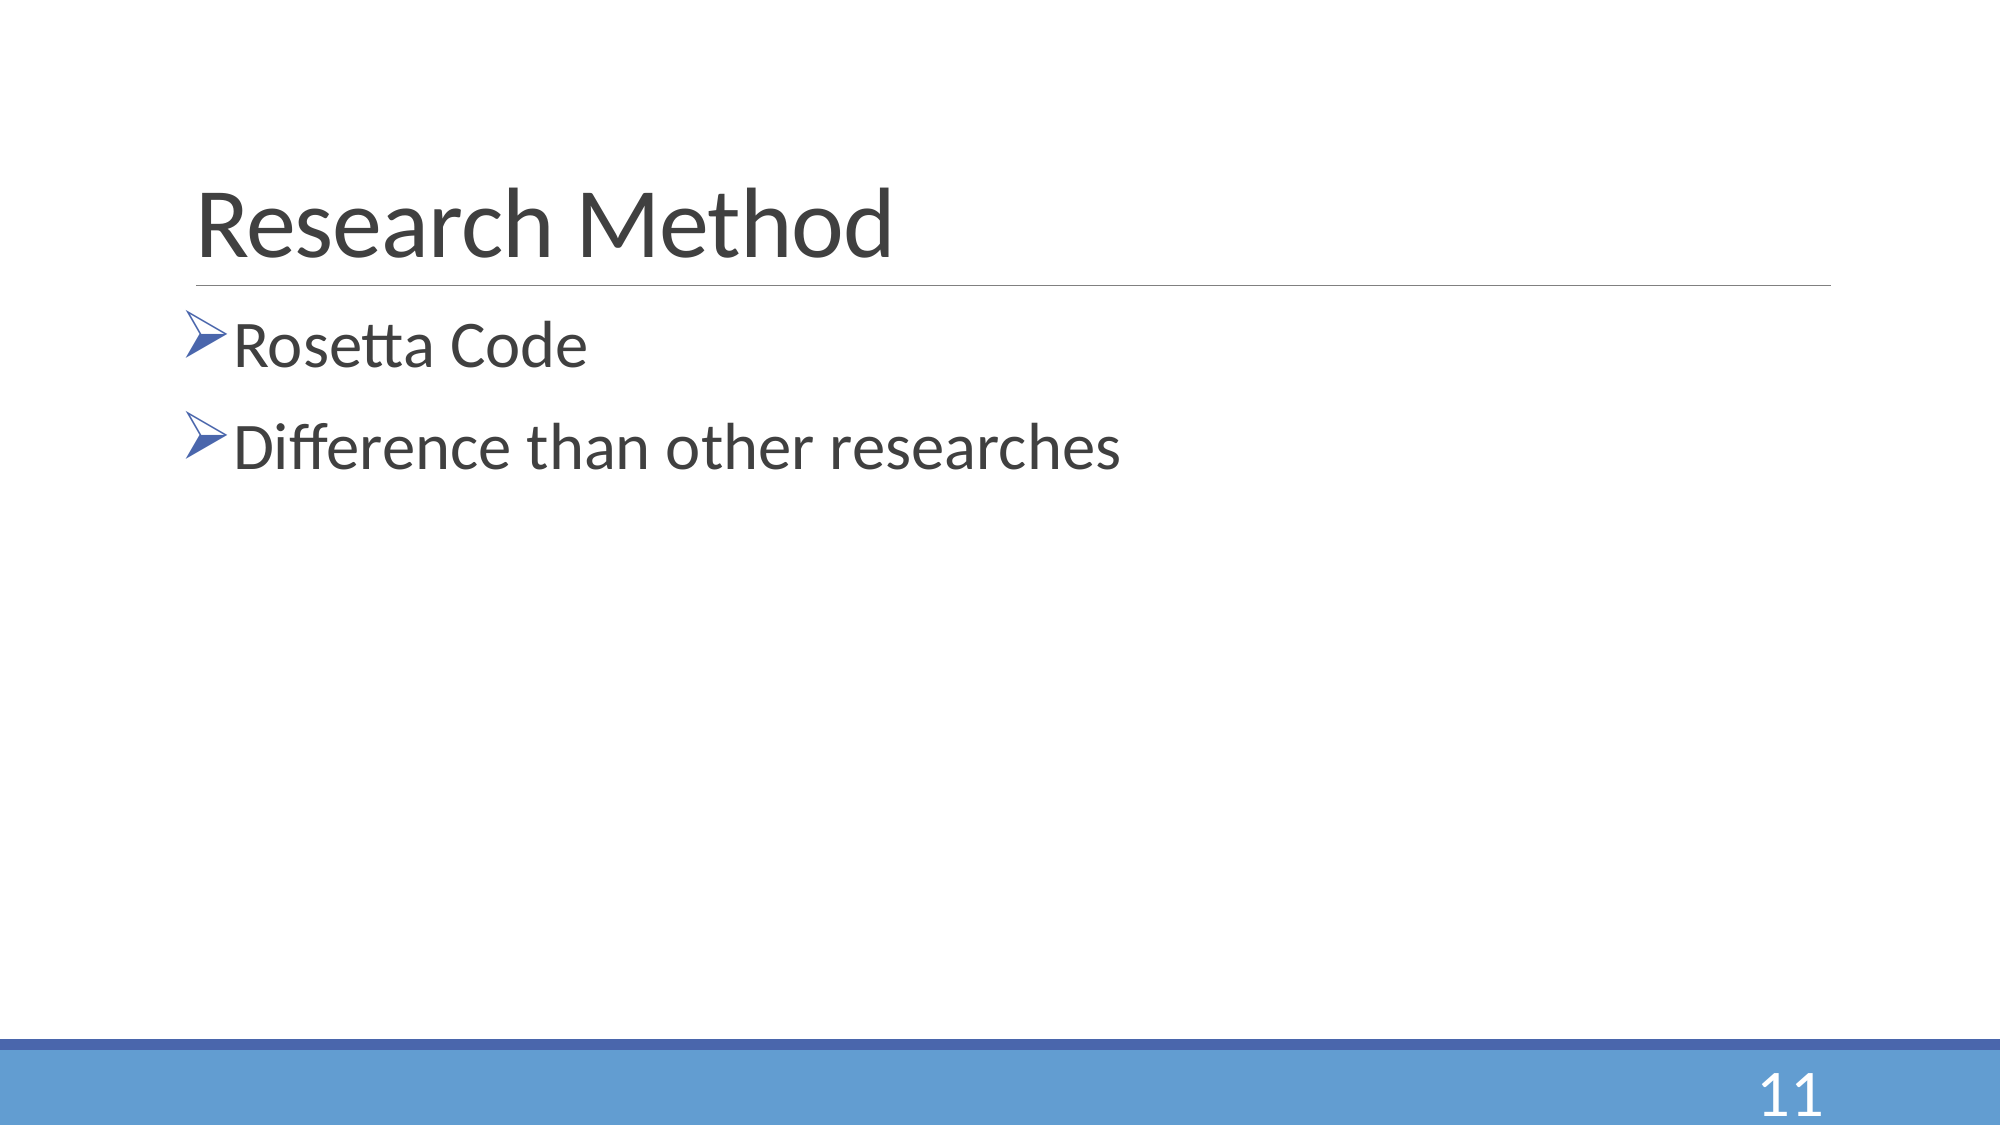

# Research Method
Rosetta Code
Difference than other researches

11